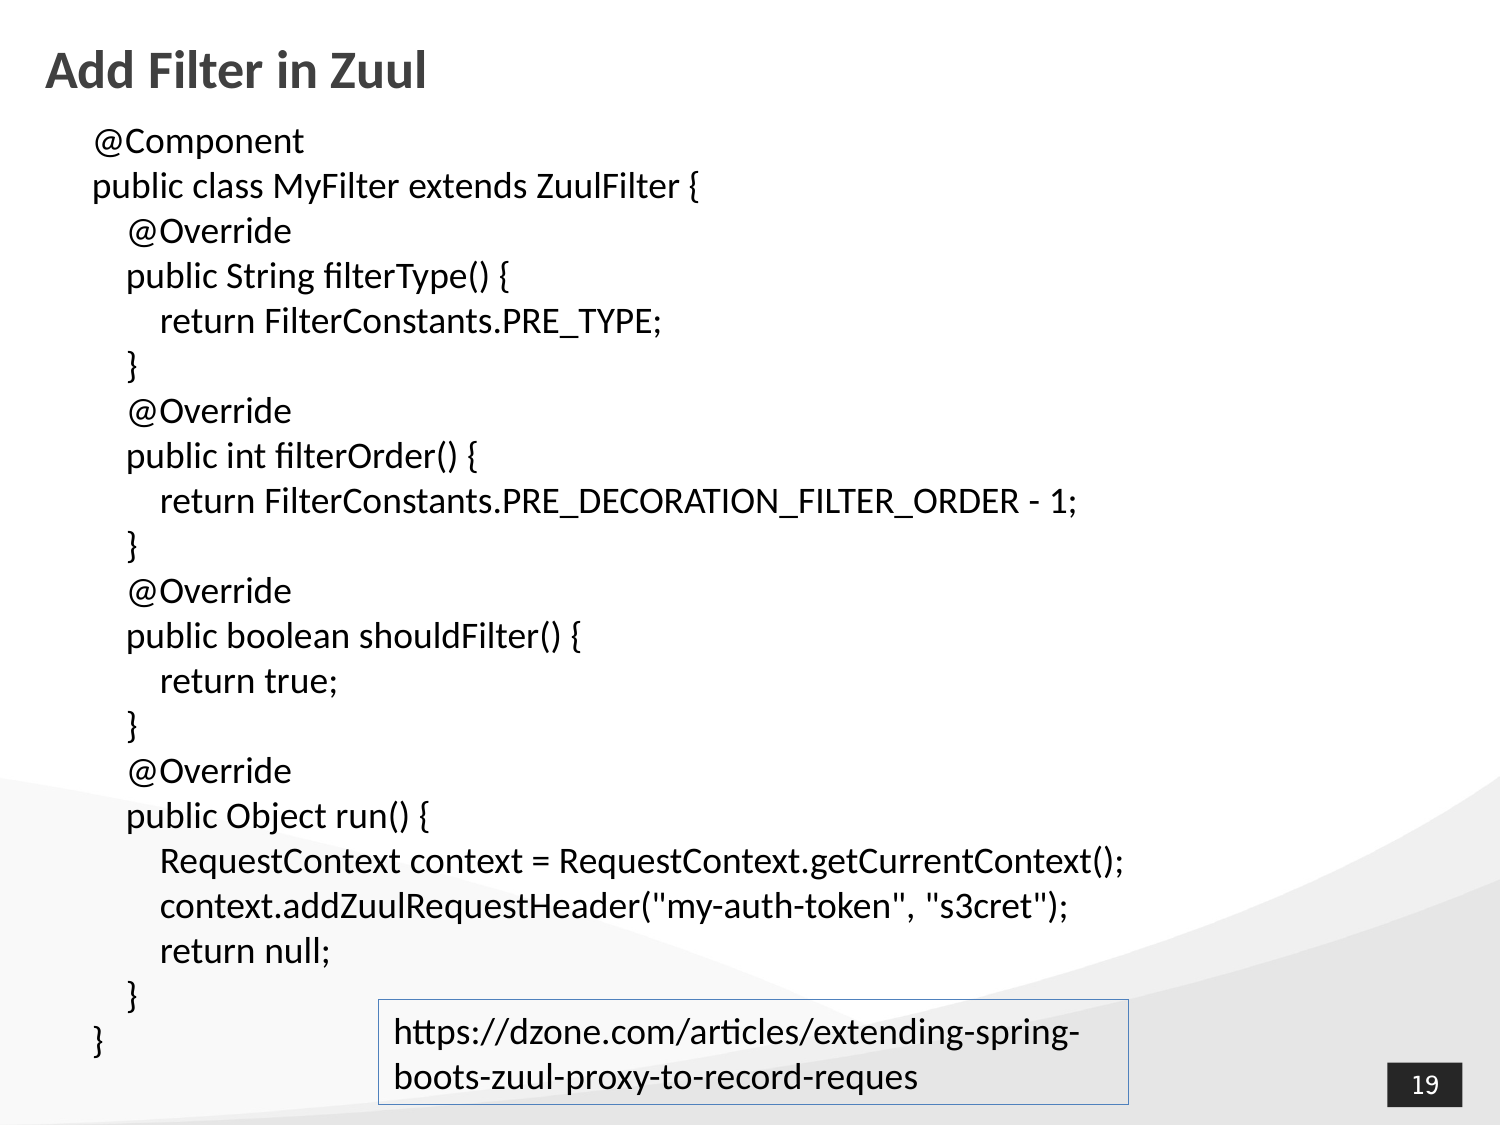

# Add Filter in Zuul
@Component
public class MyFilter extends ZuulFilter {
    @Override
    public String filterType() {
        return FilterConstants.PRE_TYPE;
    }
    @Override
    public int filterOrder() {
        return FilterConstants.PRE_DECORATION_FILTER_ORDER - 1;
    }
    @Override
    public boolean shouldFilter() {
        return true;
    }
    @Override
    public Object run() {
        RequestContext context = RequestContext.getCurrentContext();
        context.addZuulRequestHeader("my-auth-token", "s3cret");
        return null;
    }
}
https://dzone.com/articles/extending-spring-boots-zuul-proxy-to-record-reques